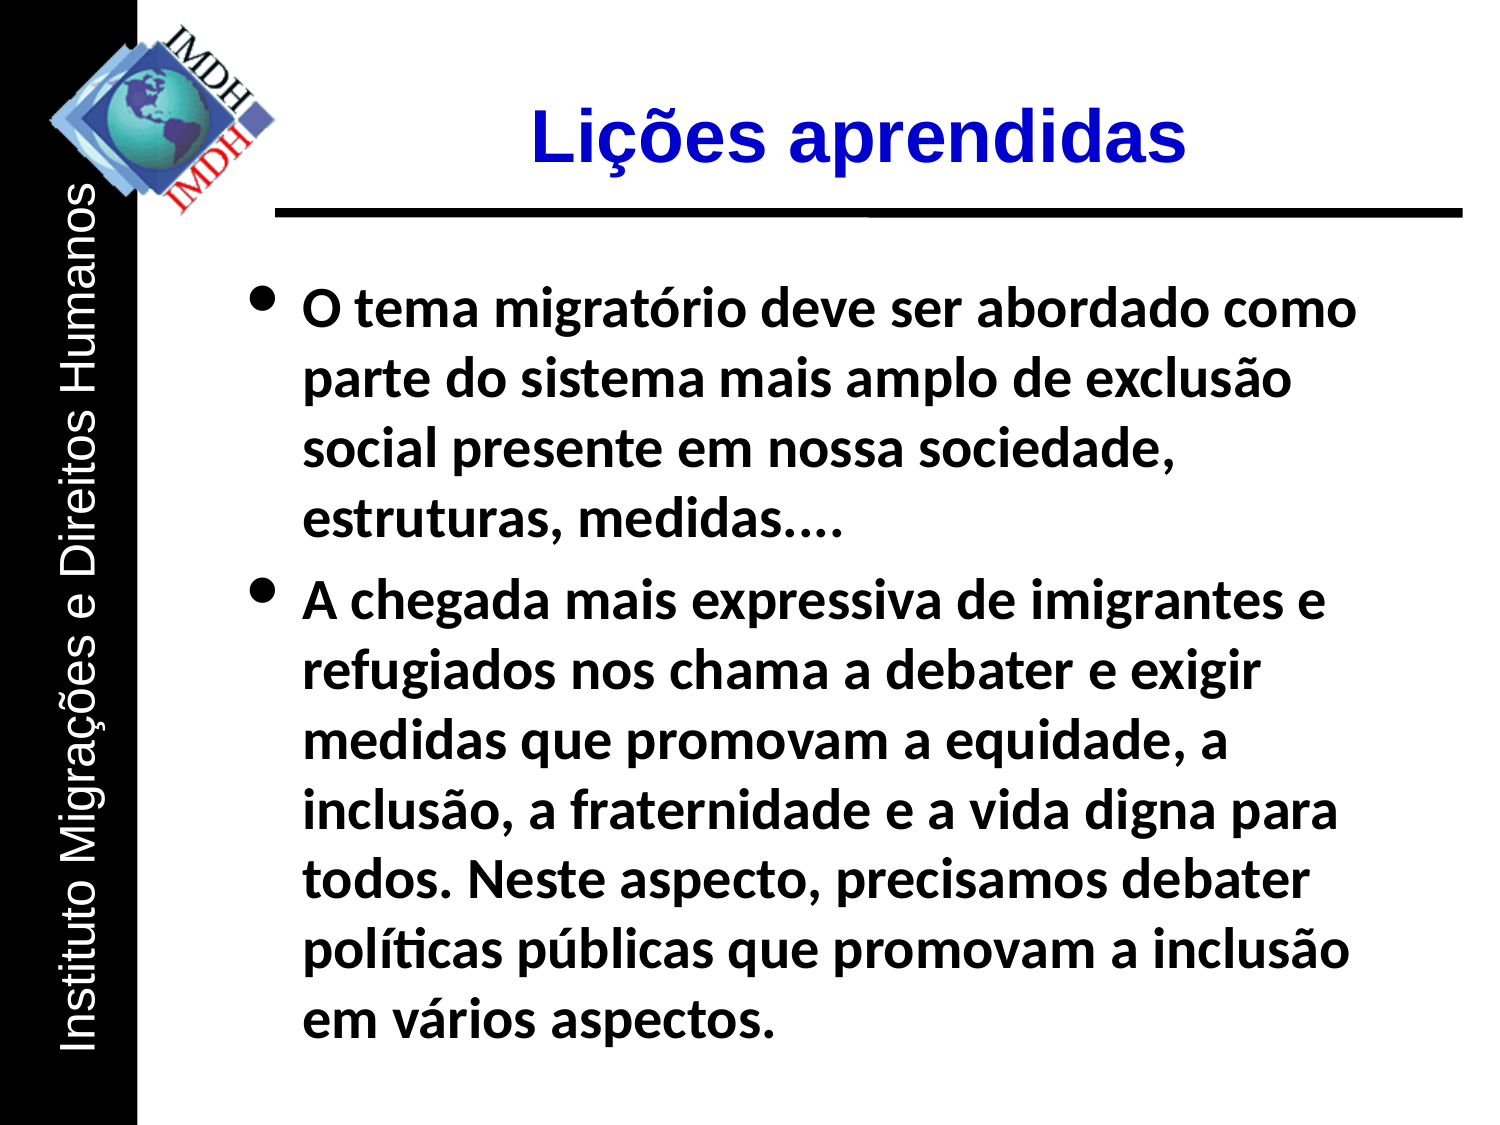

# Lições aprendidas
O tema migratório deve ser abordado como parte do sistema mais amplo de exclusão social presente em nossa sociedade, estruturas, medidas....
A chegada mais expressiva de imigrantes e refugiados nos chama a debater e exigir medidas que promovam a equidade, a inclusão, a fraternidade e a vida digna para todos. Neste aspecto, precisamos debater políticas públicas que promovam a inclusão em vários aspectos.